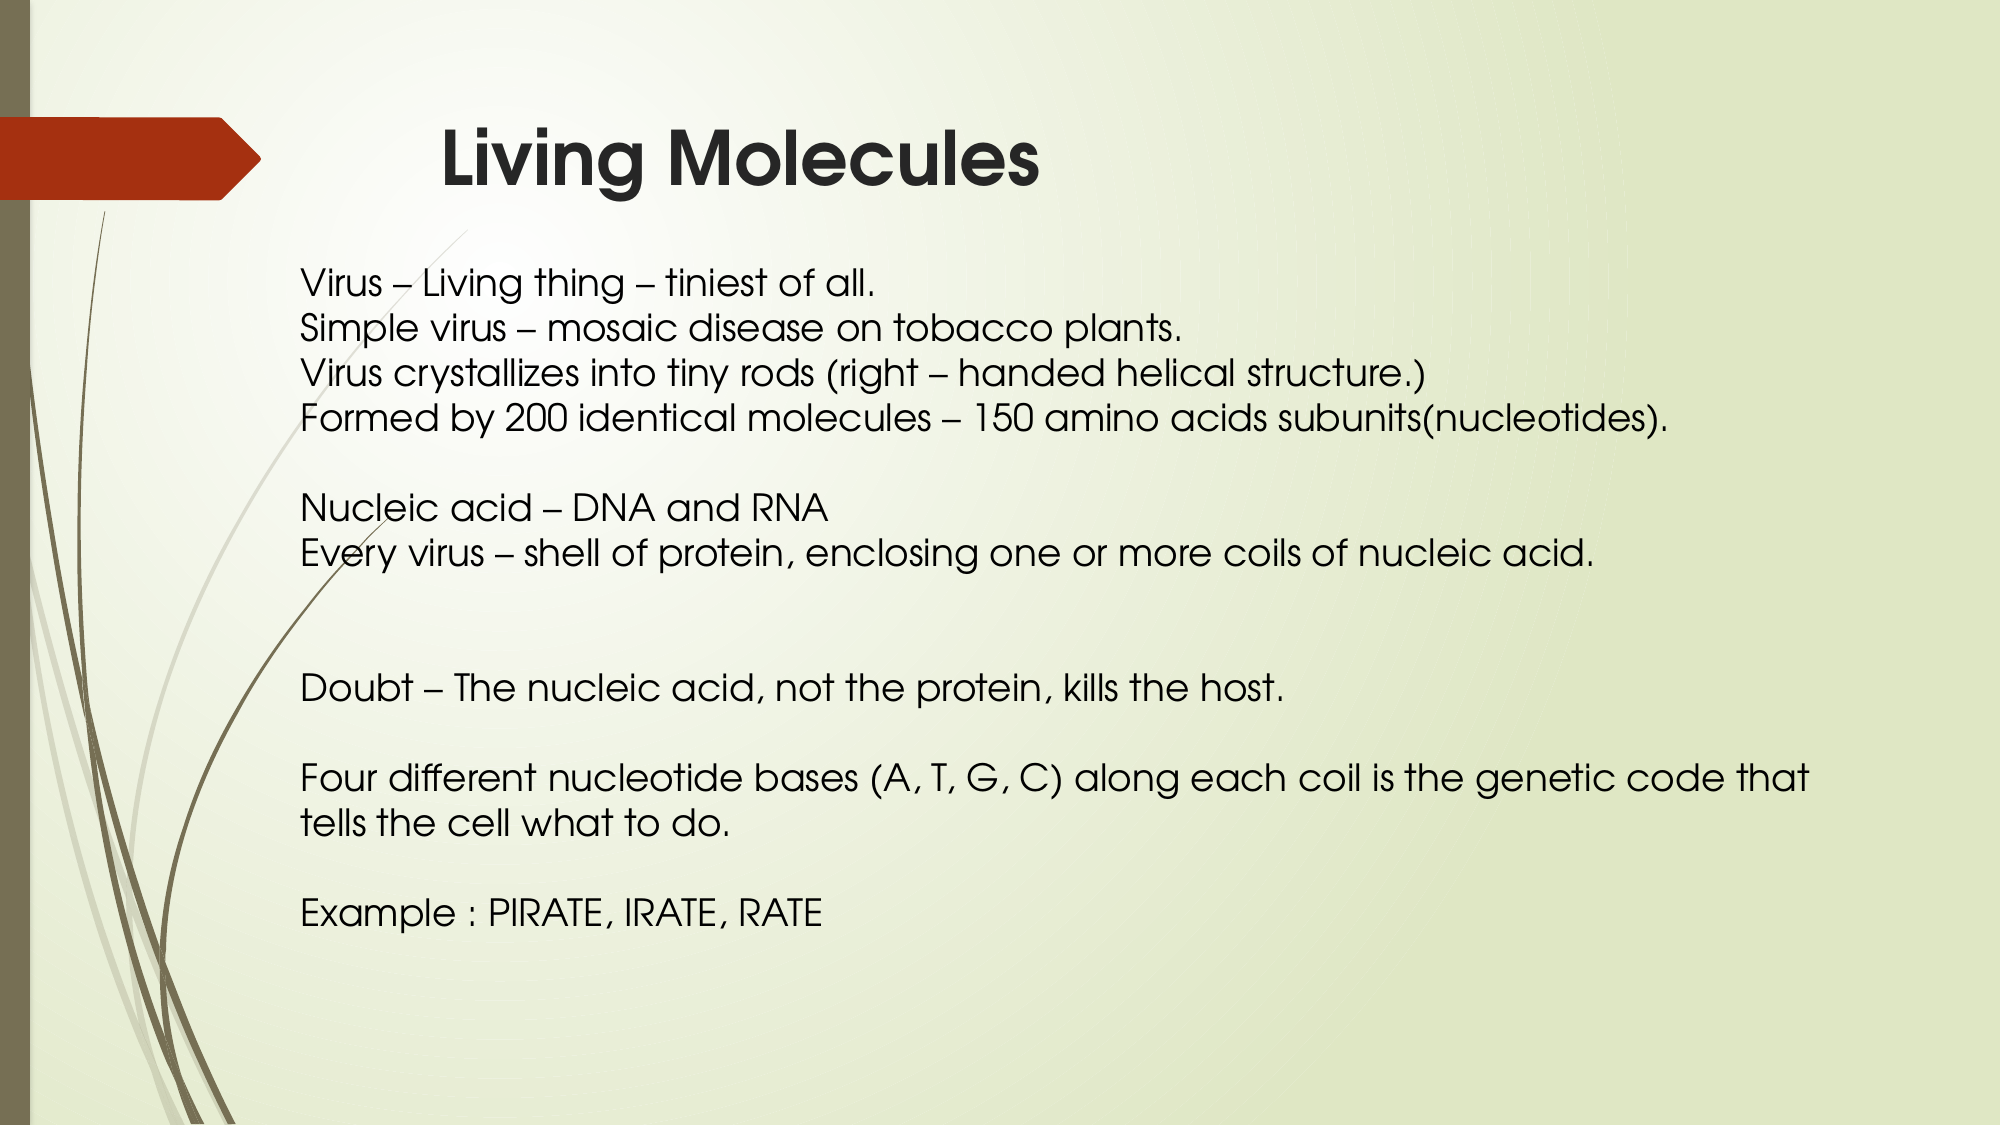

# Living Molecules
Virus – Living thing – tiniest of all.
Simple virus – mosaic disease on tobacco plants.
Virus crystallizes into tiny rods (right – handed helical structure.)
Formed by 200 identical molecules – 150 amino acids subunits(nucleotides).

Nucleic acid – DNA and RNA
Every virus – shell of protein, enclosing one or more coils of nucleic acid.

Doubt – The nucleic acid, not the protein, kills the host.

Four different nucleotide bases (A, T, G, C) along each coil is the genetic code that tells the cell what to do.

Example : PIRATE, IRATE, RATE